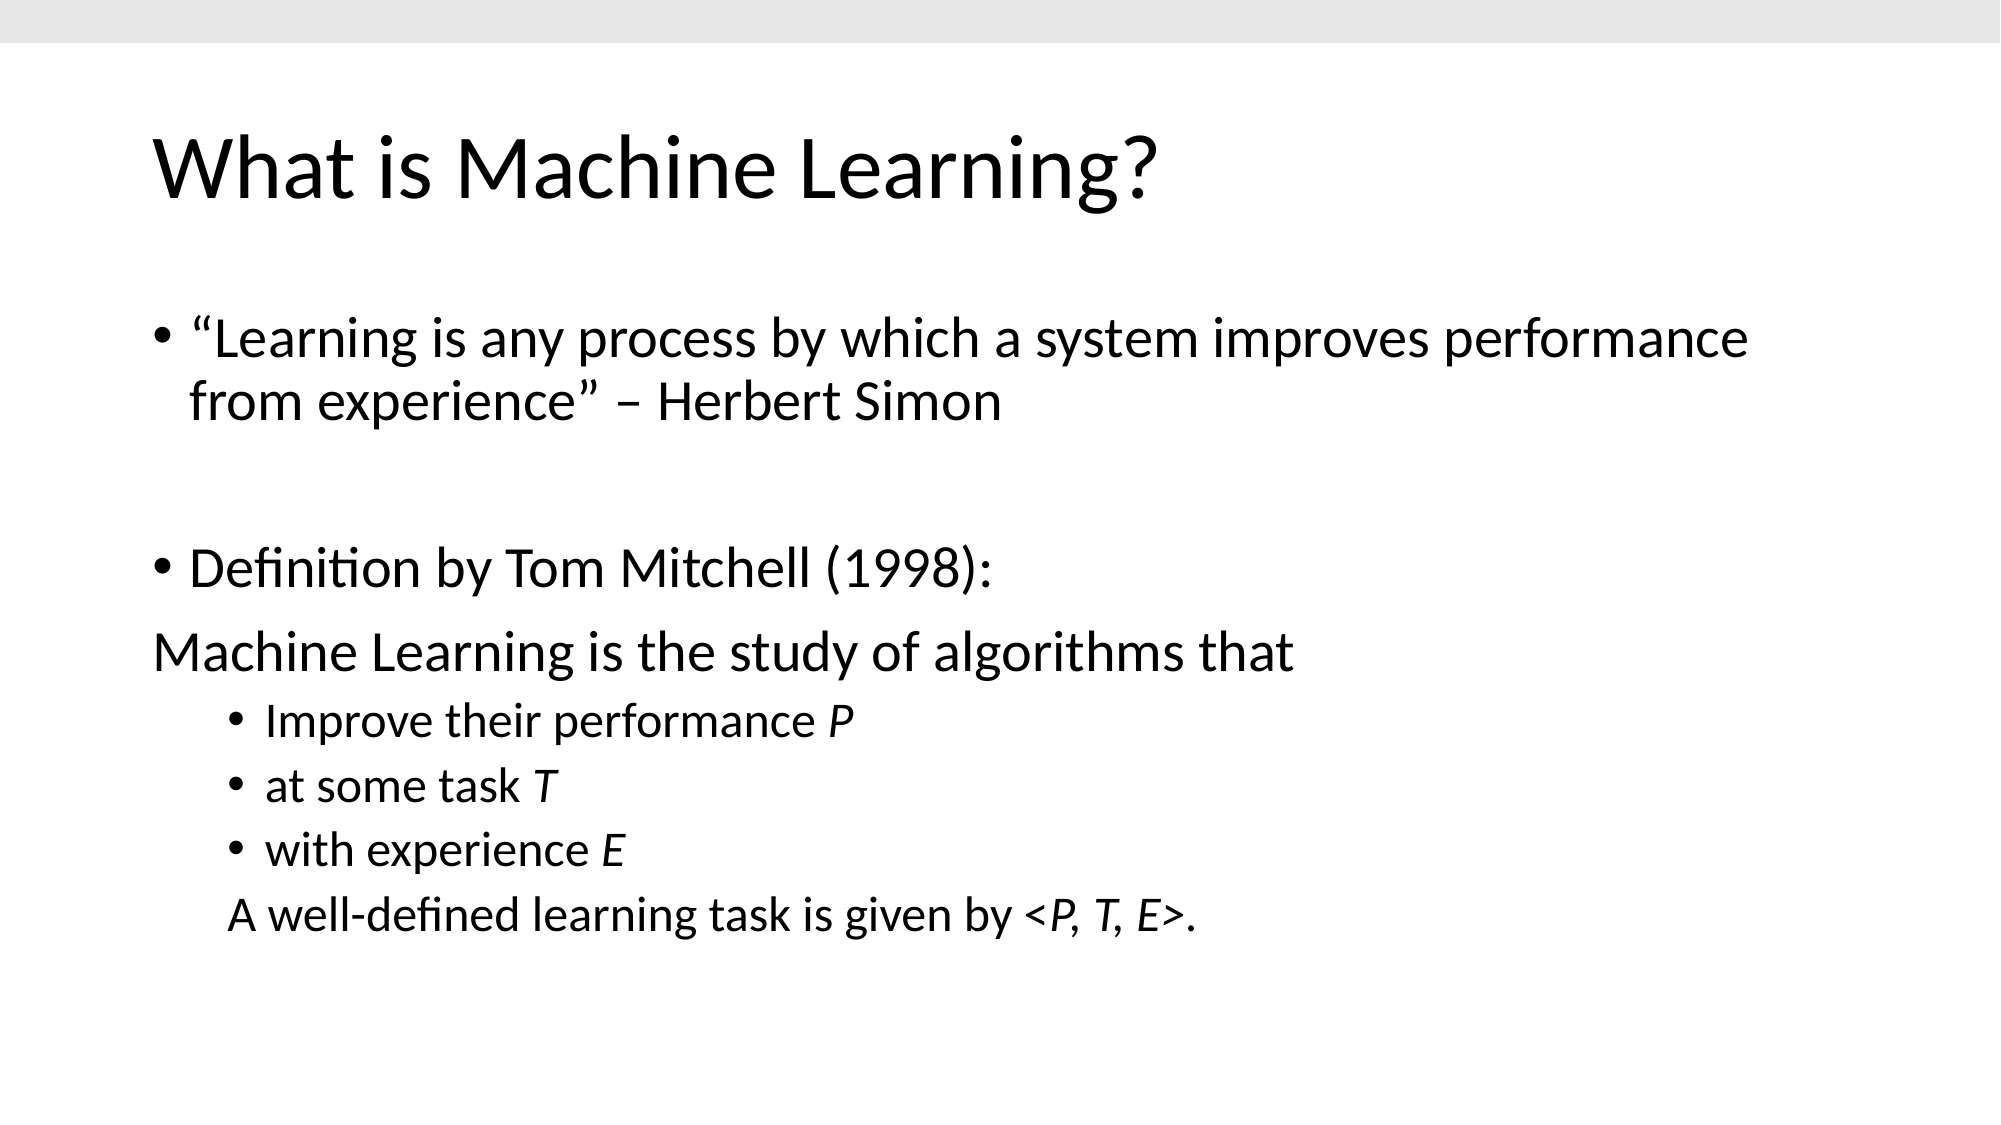

# What is Machine Learning?
“Learning is any process by which a system improves performance from experience” – Herbert Simon

Definition by Tom Mitchell (1998):
Machine Learning is the study of algorithms that
Improve their performance P
at some task T
with experience E
A well-defined learning task is given by <P, T, E>.